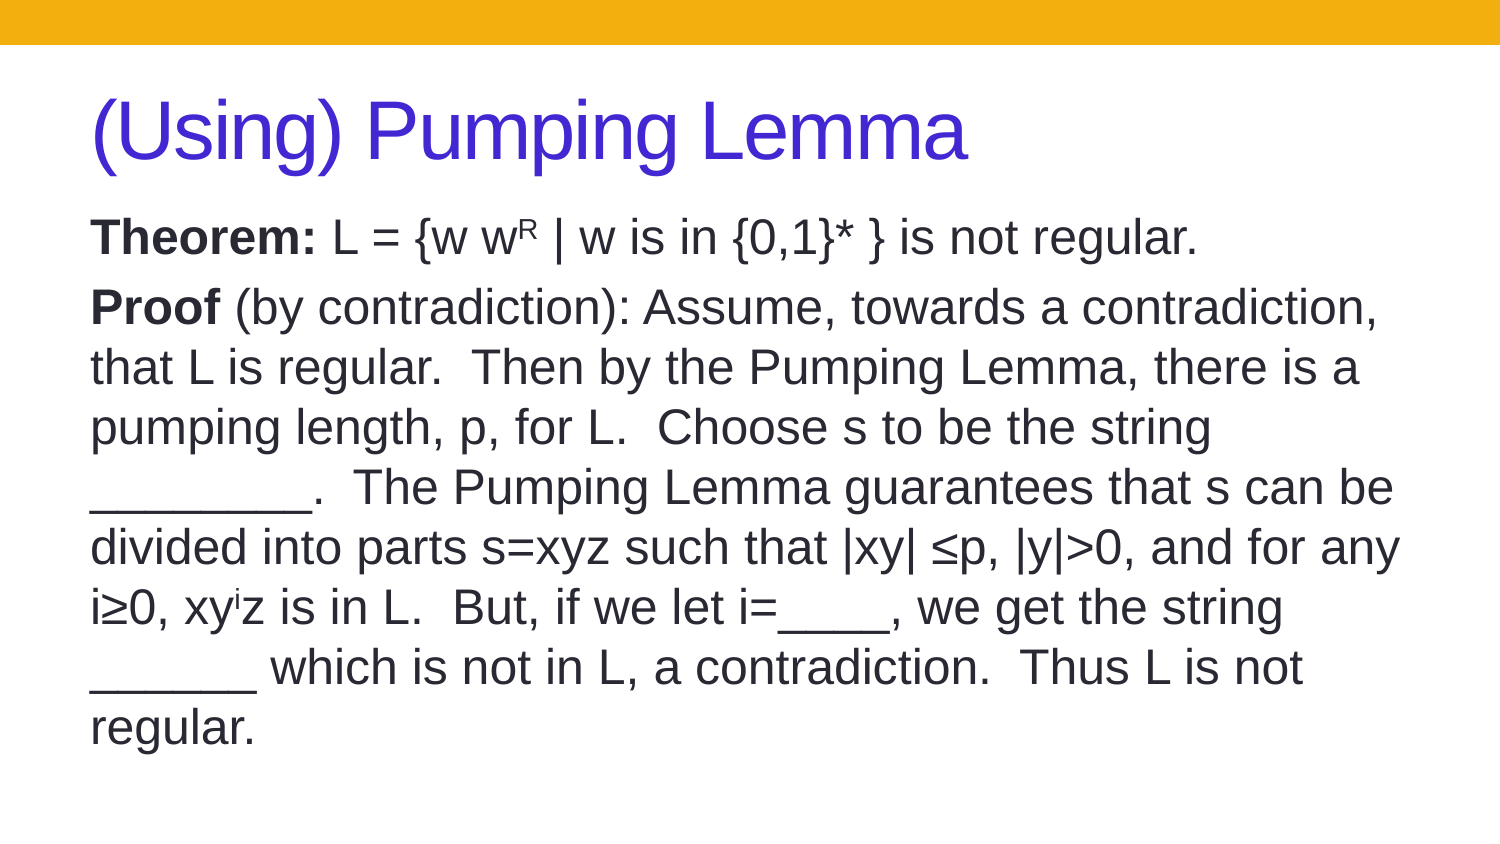

# (Using) Pumping Lemma
Theorem: L = {w wR | w is in {0,1}* } is not regular.
Proof (by contradiction): Assume, towards a contradiction, that L is regular.  Then by the Pumping Lemma, there is a pumping length, p, for L.  Choose s to be the string ________.  The Pumping Lemma guarantees that s can be divided into parts s=xyz such that |xy| ≤p, |y|>0, and for any i≥0, xyiz is in L.  But, if we let i=____, we get the string ______ which is not in L, a contradiction.  Thus L is not regular.